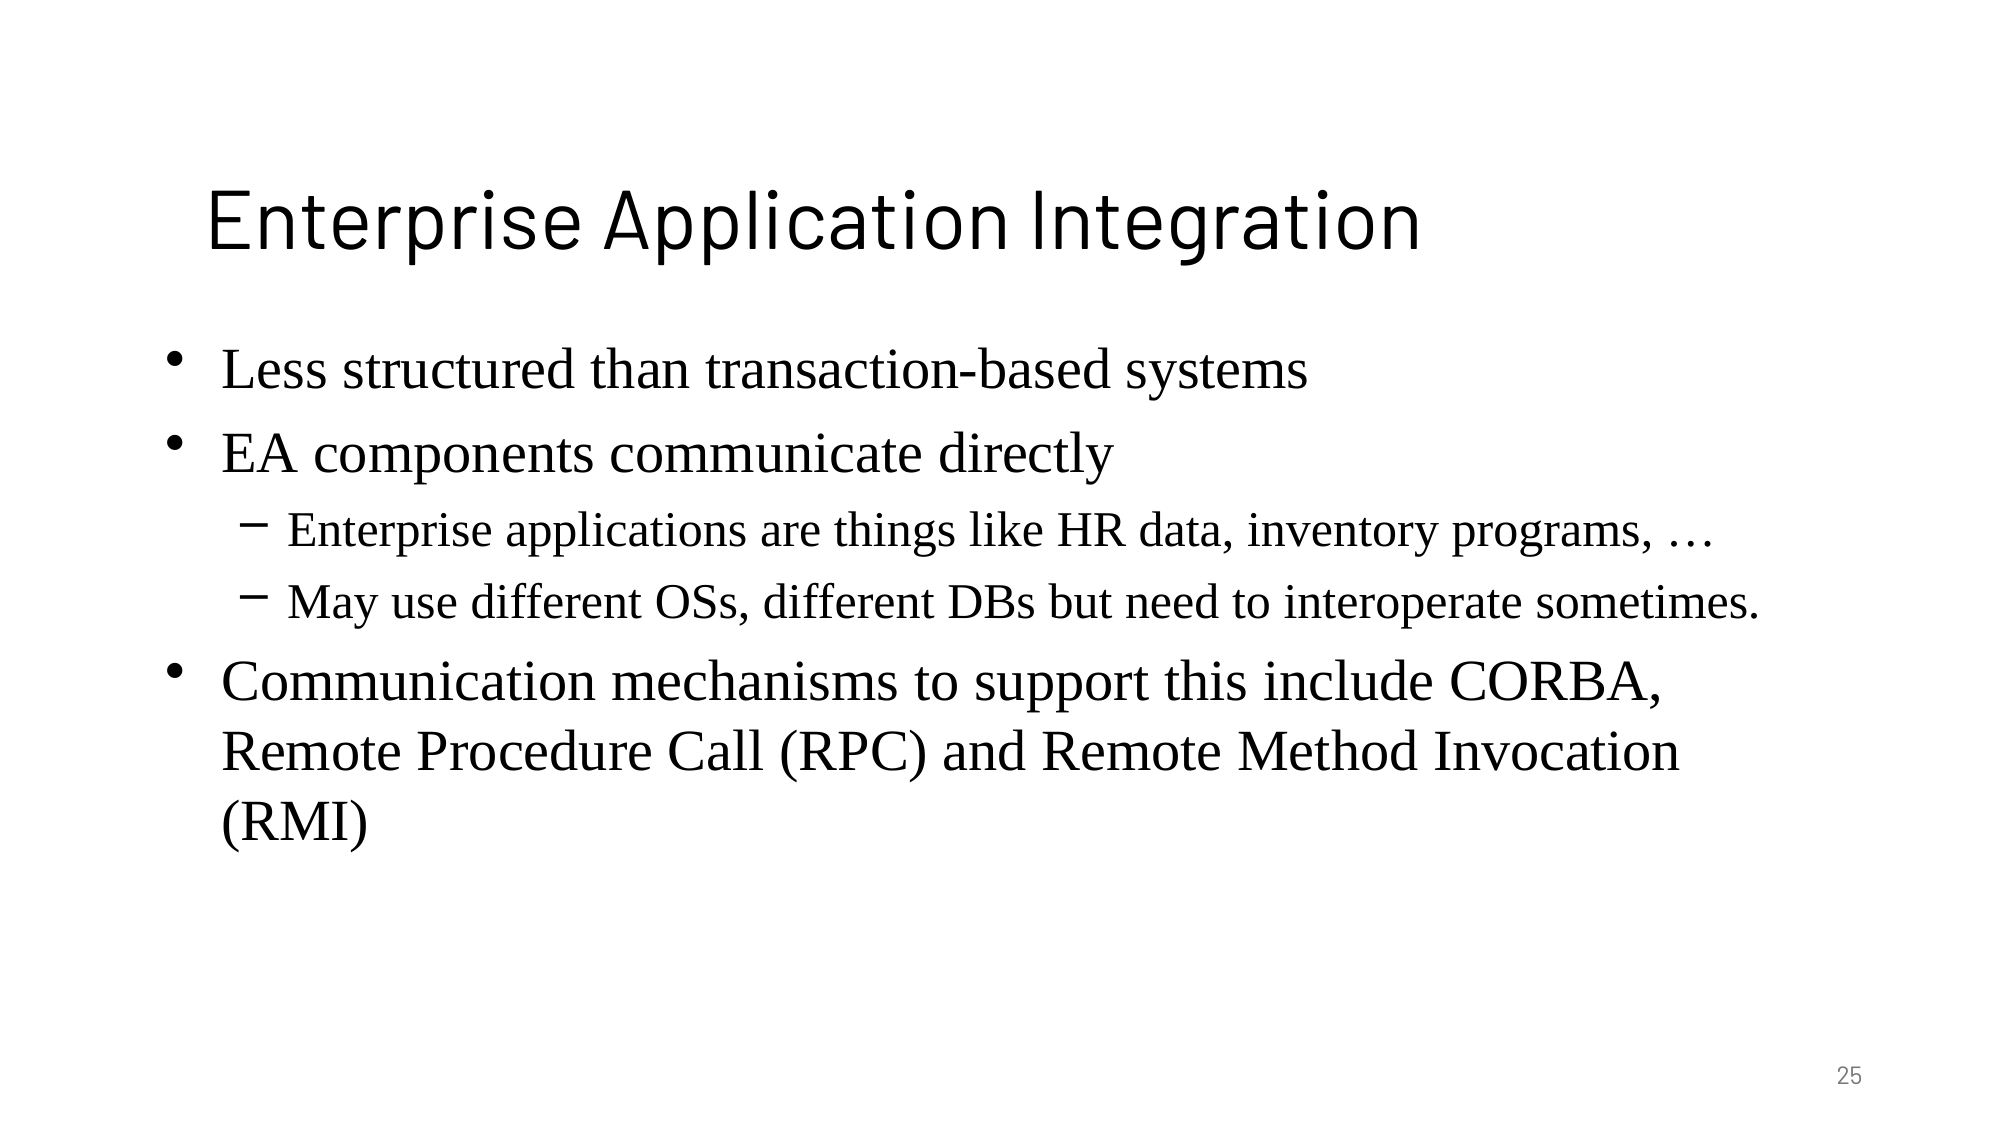

# Enterprise Application Integration
Less structured than transaction-based systems
EA components communicate directly
Enterprise applications are things like HR data, inventory programs, …
May use different OSs, different DBs but need to interoperate sometimes.
Communication mechanisms to support this include CORBA, Remote Procedure Call (RPC) and Remote Method Invocation (RMI)
25